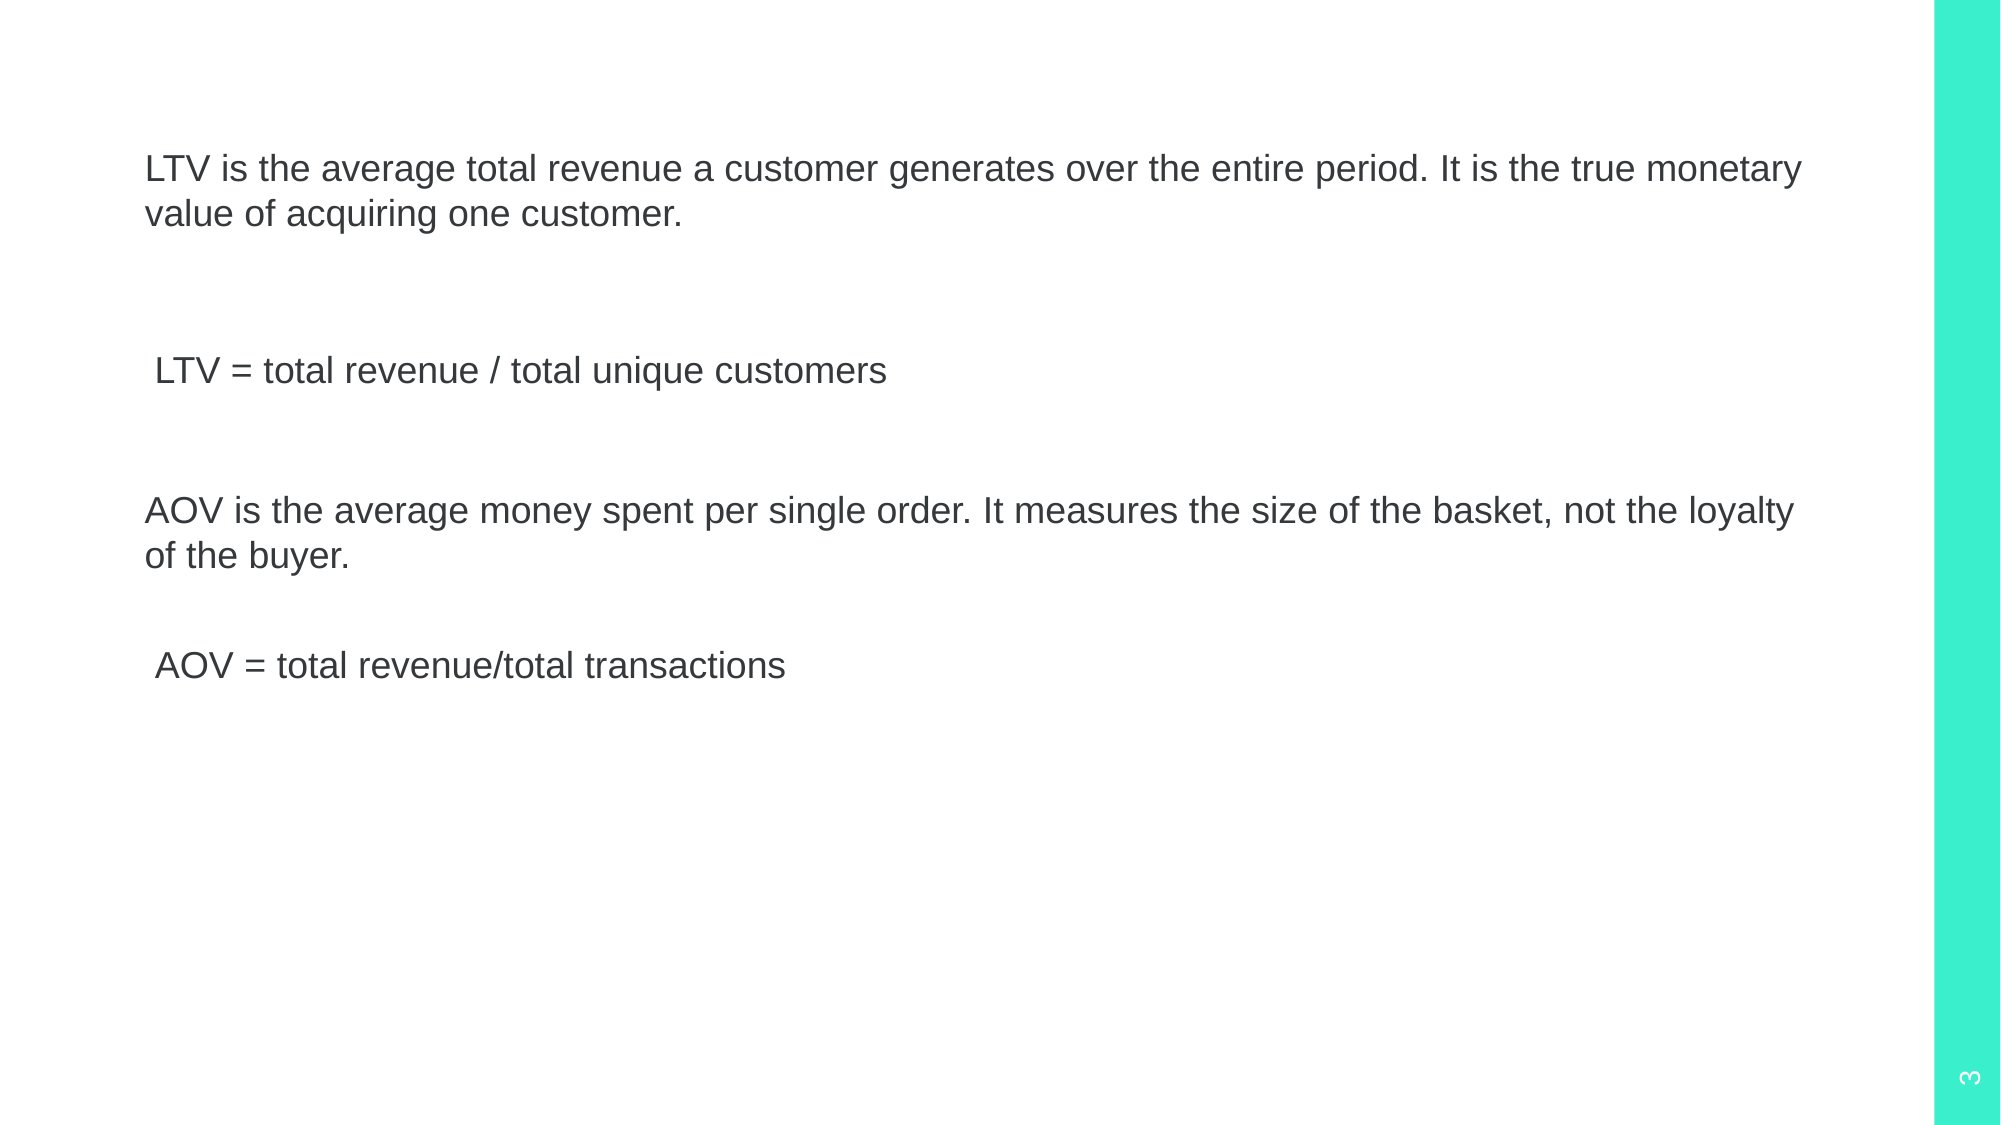

LTV is the average total revenue a customer generates over the entire period. It is the true monetary value of acquiring one customer.

LTV = total revenue / total unique customers
AOV is the average money spent per single order. It measures the size of the basket, not the loyalty of the buyer.
AOV = total revenue/total transactions
3